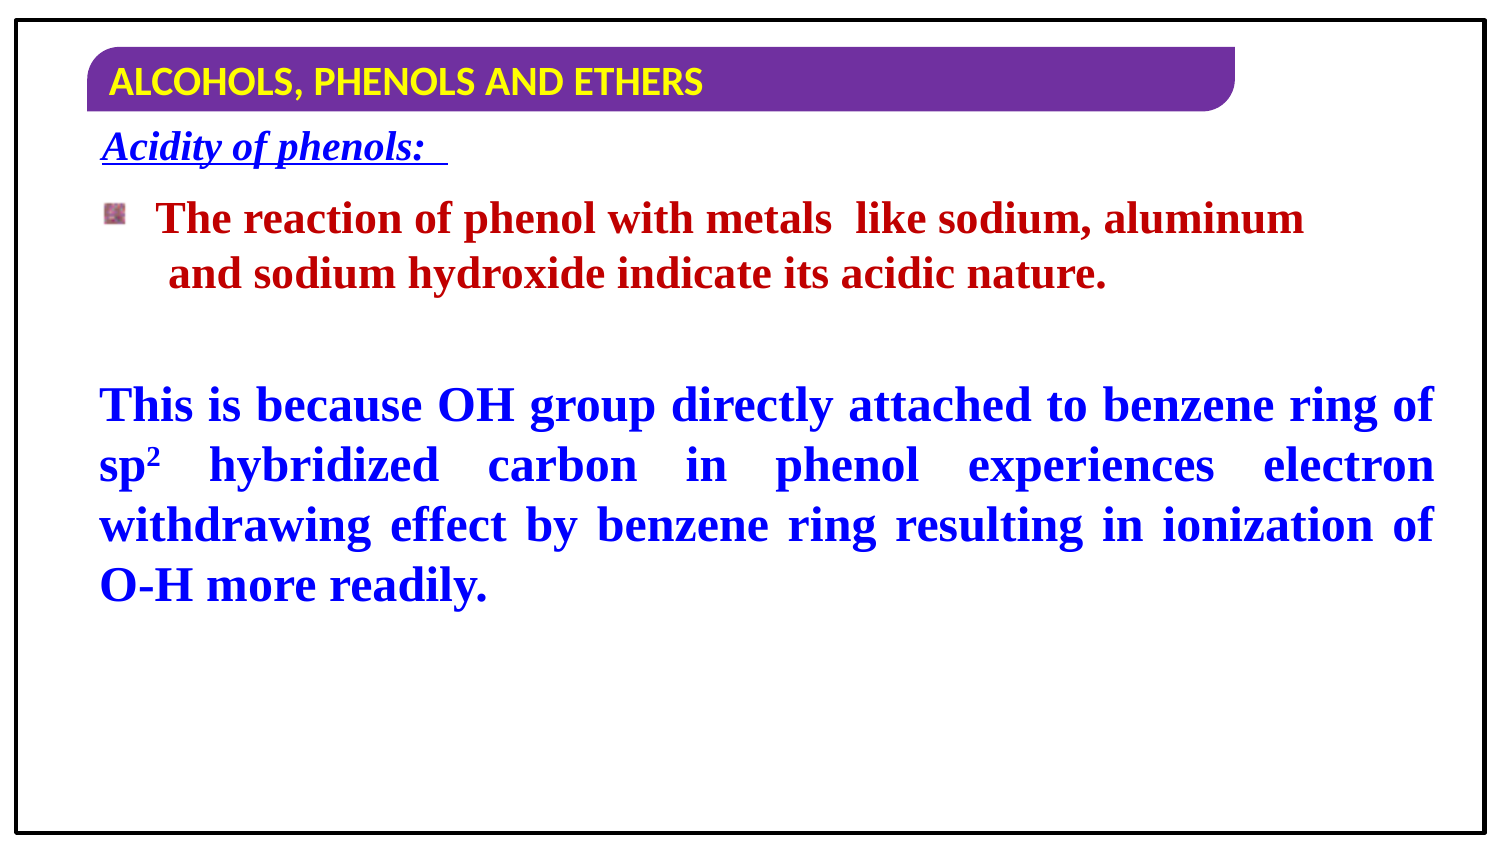

Acidity of phenols:
The reaction of phenol with metals  like sodium, aluminum
      and sodium hydroxide indicate its acidic nature.
This is because OH group directly attached to benzene ring of sp2 hybridized carbon in phenol experiences electron withdrawing effect by benzene ring resulting in ionization of O-H more readily.